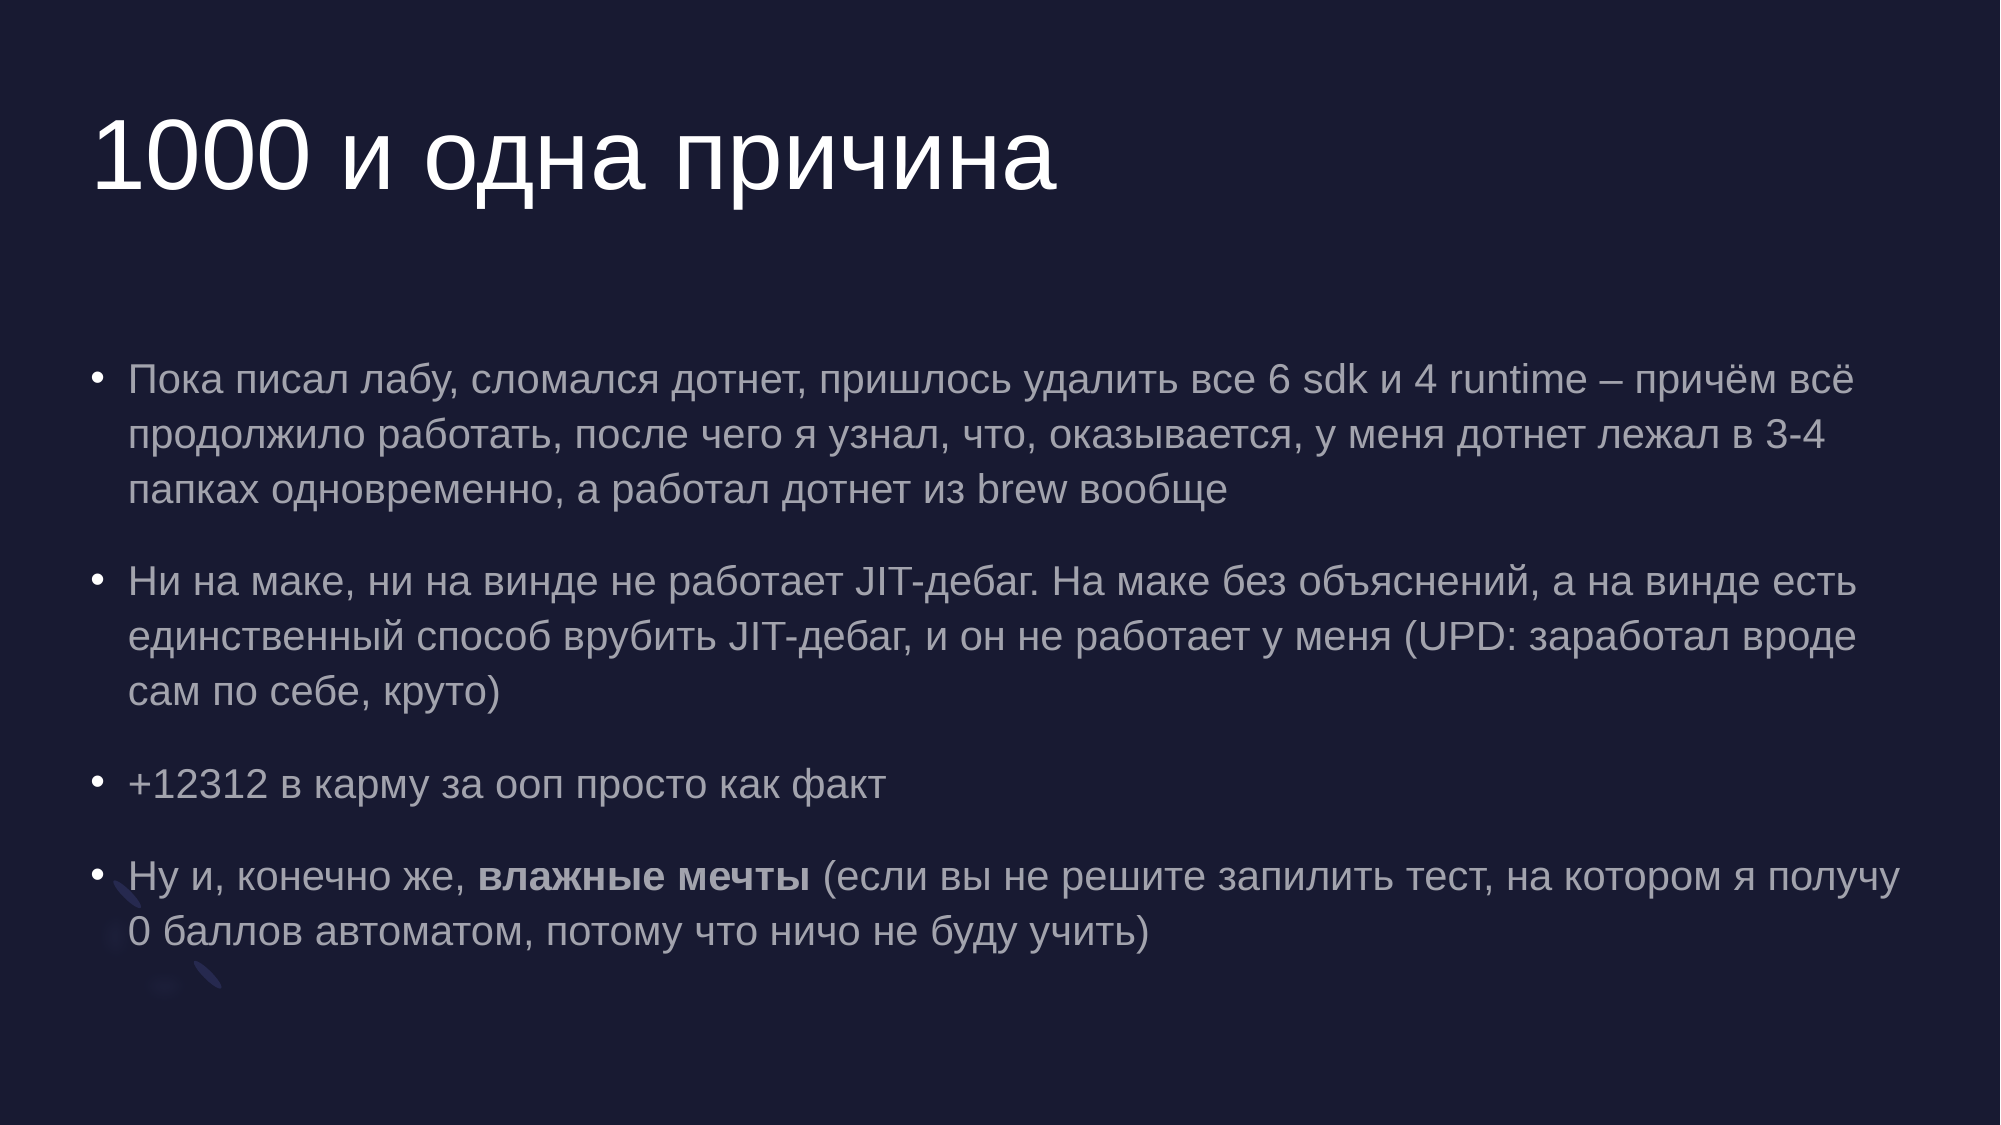

# 1000 и одна причина
Пока писал лабу, сломался дотнет, пришлось удалить все 6 sdk и 4 runtime – причём всё продолжило работать, после чего я узнал, что, оказывается, у меня дотнет лежал в 3-4 папках одновременно, а работал дотнет из brew вообще
Ни на маке, ни на винде не работает JIT-дебаг. На маке без объяснений, а на винде есть единственный способ врубить JIT-дебаг, и он не работает у меня (UPD: заработал вроде сам по себе, круто)
+12312 в карму за ооп просто как факт
Ну и, конечно же, влажные мечты (если вы не решите запилить тест, на котором я получу 0 баллов автоматом, потому что ничо не буду учить)